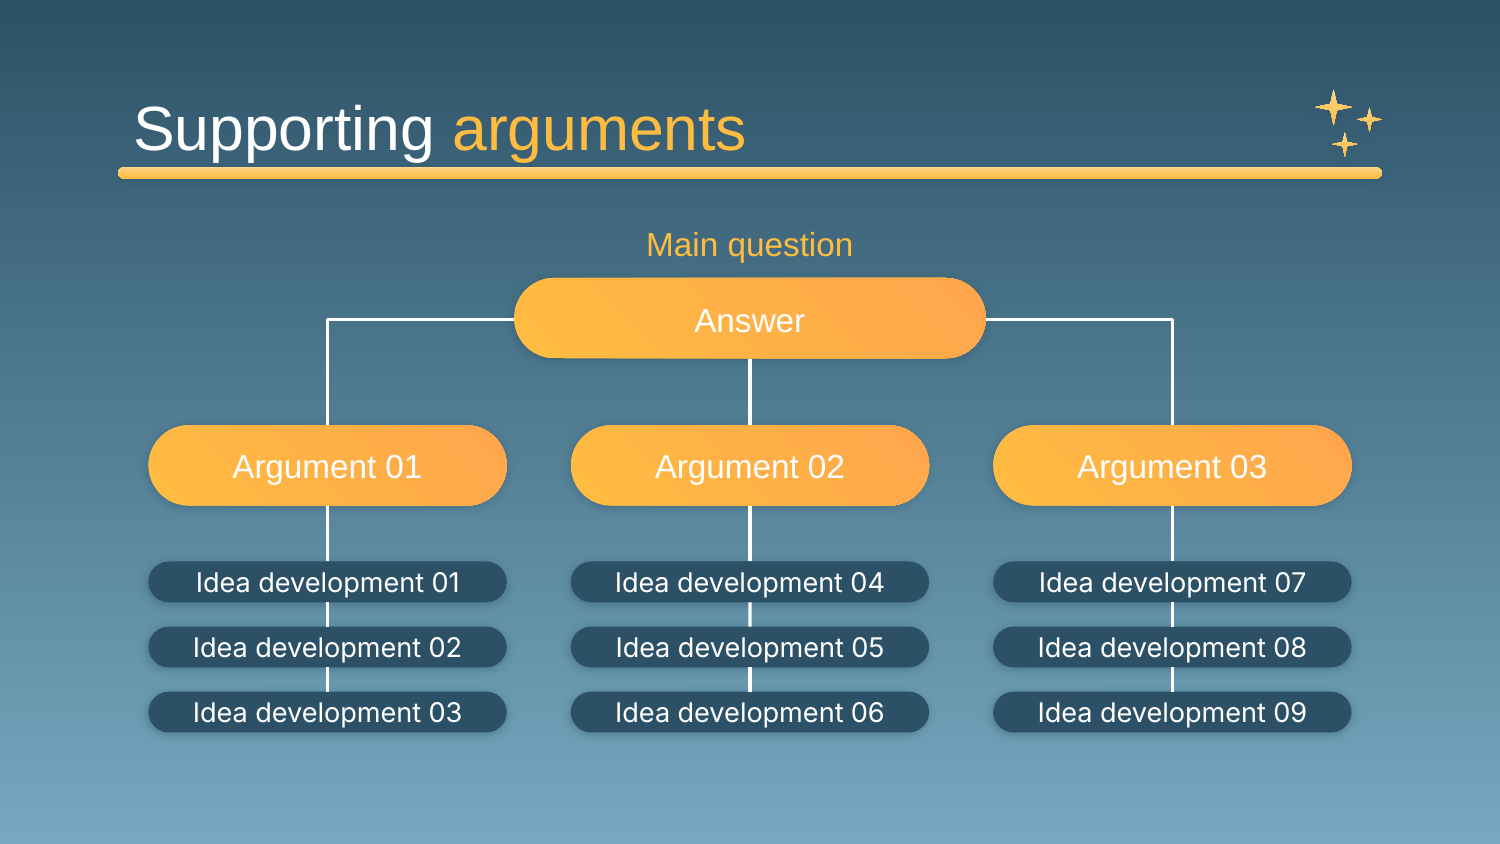

# Supporting arguments
Main question

Answer
Argument 01
Argument 02
Argument 03

Idea development 01

Idea development 04

Idea development 07

Idea development 02

Idea development 05

Idea development 08

Idea development 03

Idea development 06

Idea development 09